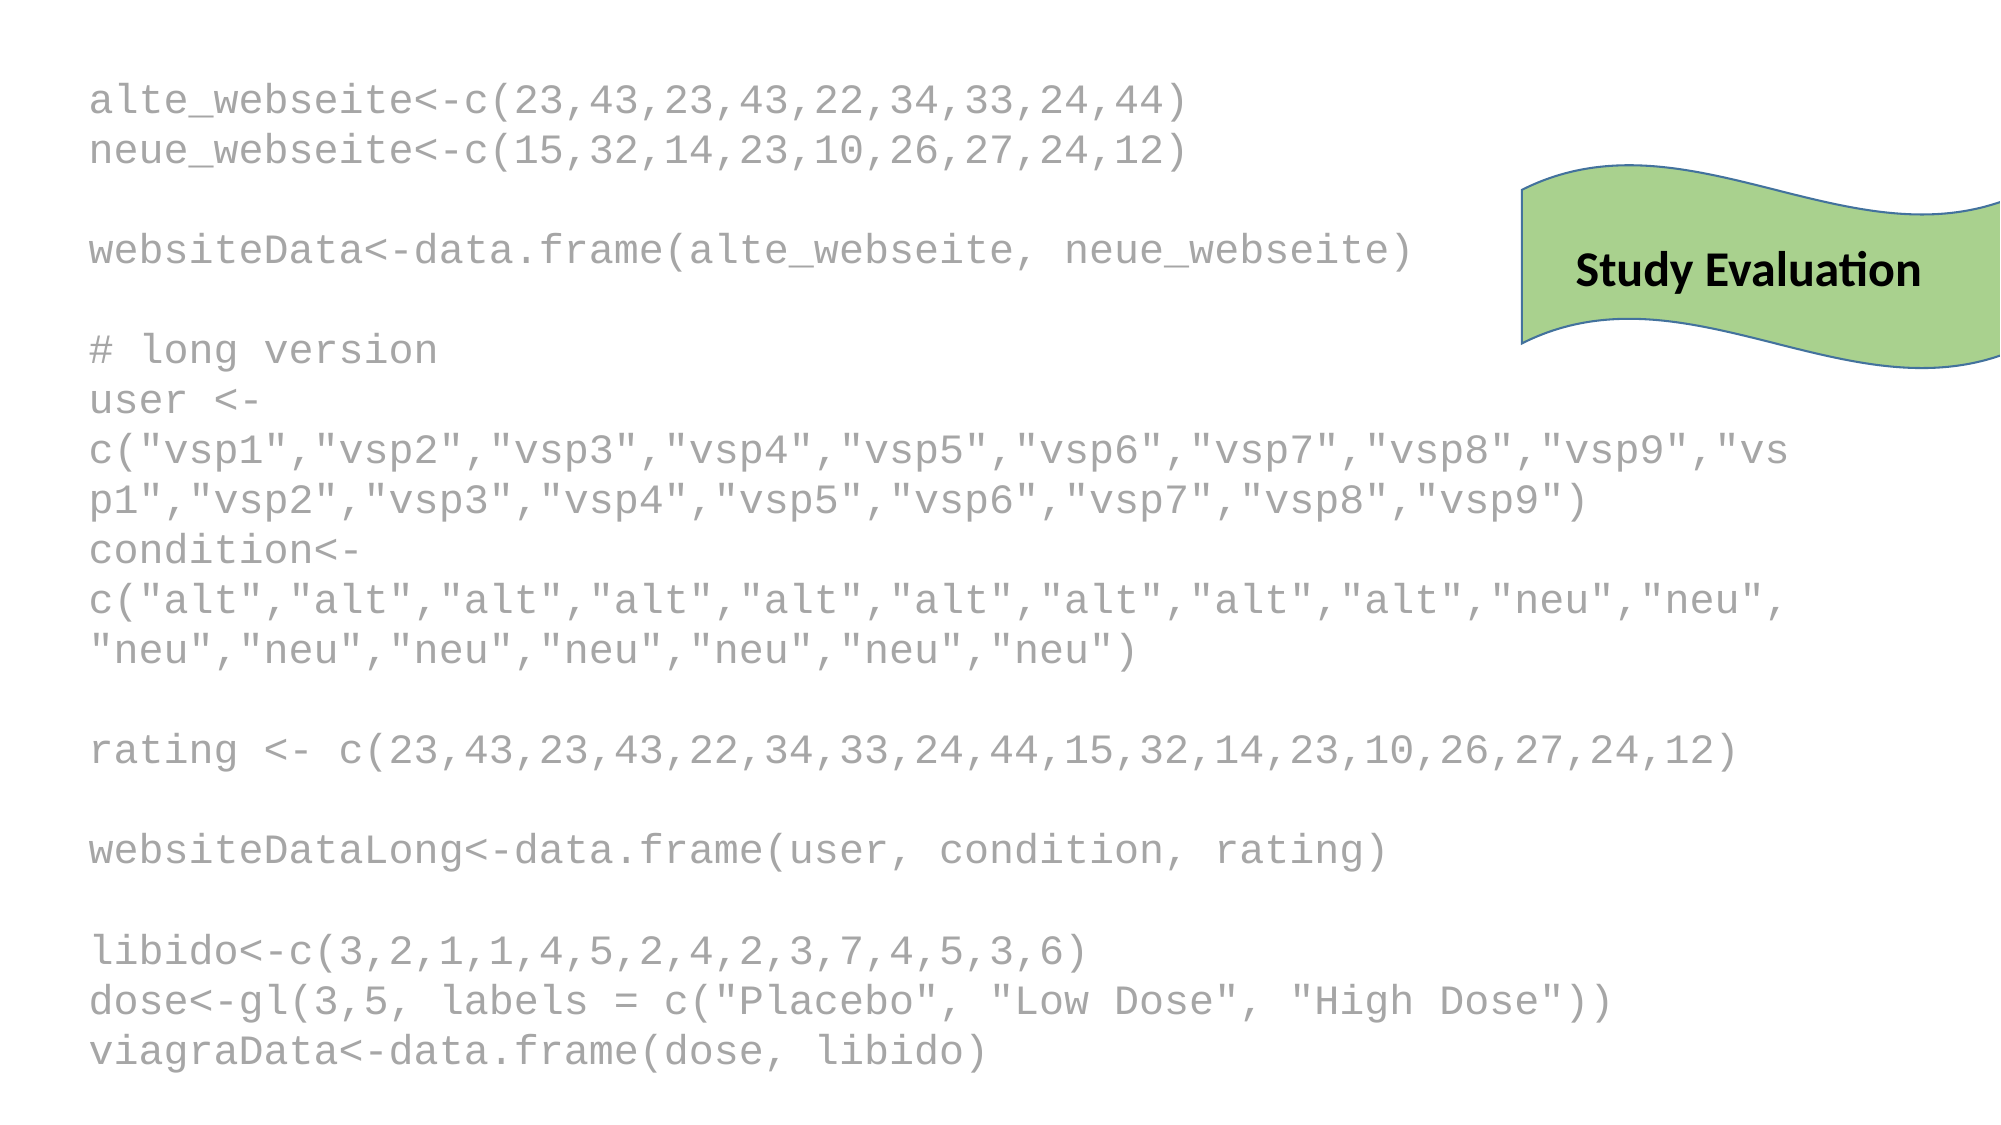

alte_webseite<-c(23,43,23,43,22,34,33,24,44)
neue_webseite<-c(15,32,14,23,10,26,27,24,12)

websiteData<-data.frame(alte_webseite, neue_webseite)

# long version
user <- c("vsp1","vsp2","vsp3","vsp4","vsp5","vsp6","vsp7","vsp8","vsp9","vsp1","vsp2","vsp3","vsp4","vsp5","vsp6","vsp7","vsp8","vsp9")
condition<-c("alt","alt","alt","alt","alt","alt","alt","alt","alt","neu","neu","neu","neu","neu","neu","neu","neu","neu")

rating <- c(23,43,23,43,22,34,33,24,44,15,32,14,23,10,26,27,24,12)

websiteDataLong<-data.frame(user, condition, rating)

libido<-c(3,2,1,1,4,5,2,4,2,3,7,4,5,3,6)
dose<-gl(3,5, labels = c("Placebo", "Low Dose", "High Dose"))
viagraData<-data.frame(dose, libido)

Study Evaluation